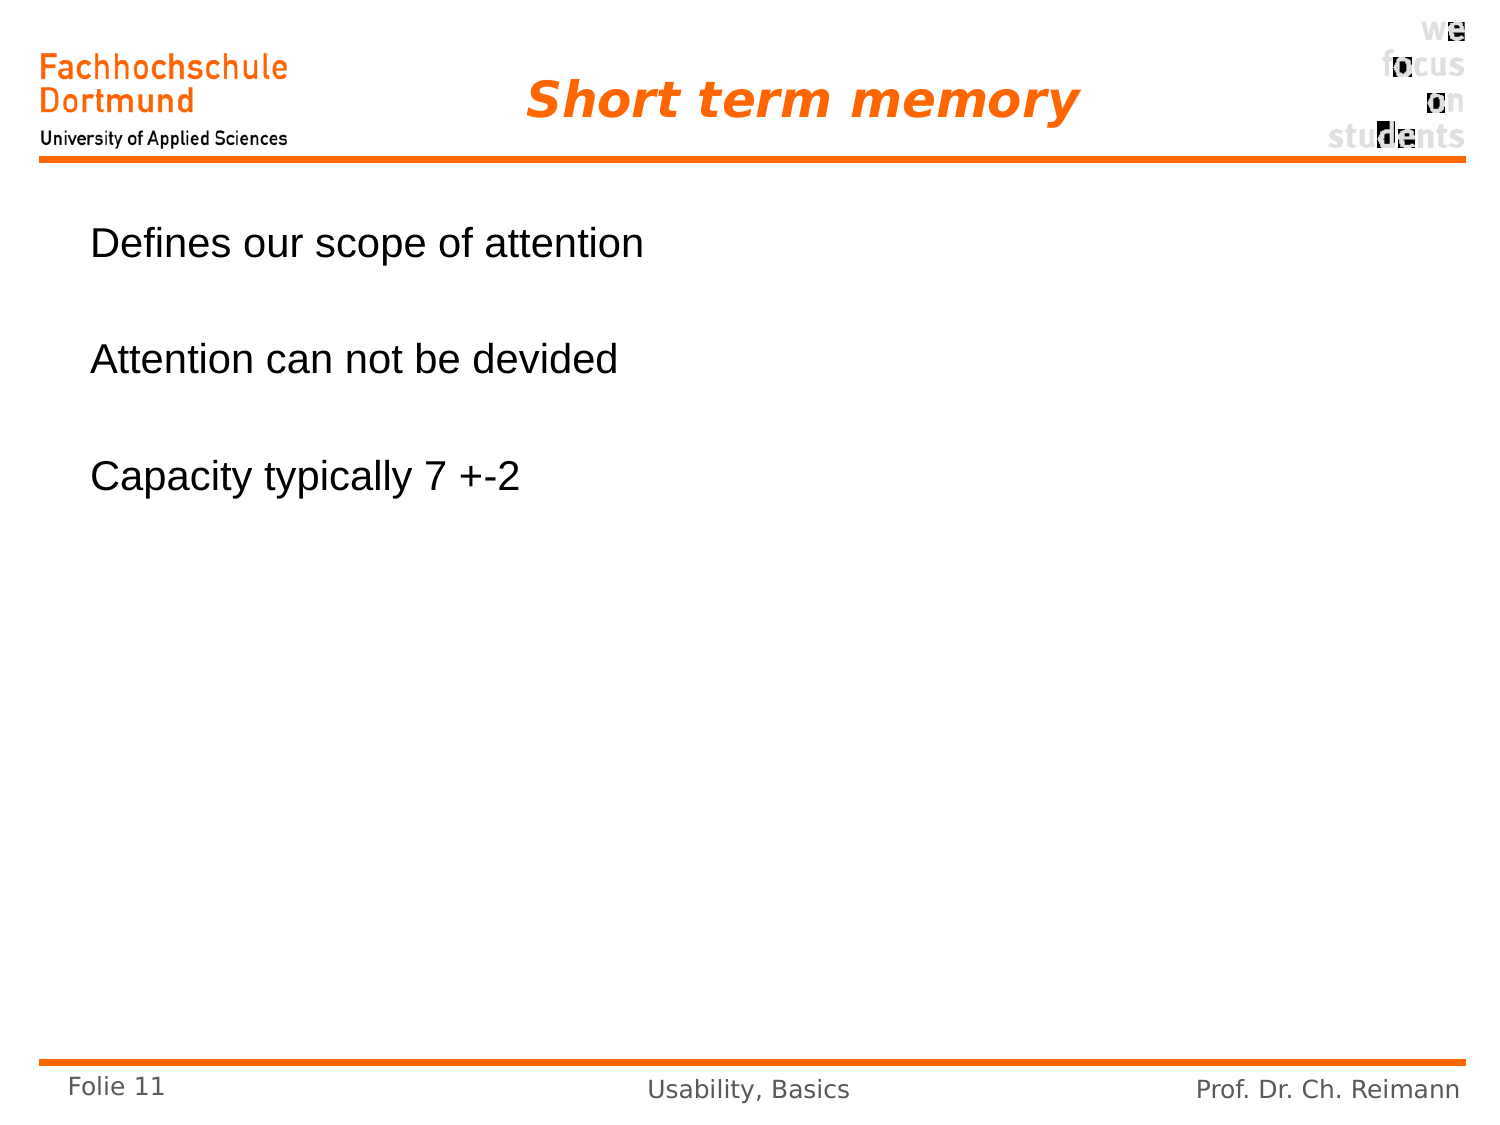

# Short term memory
Defines our scope of attention

Attention can not be devided

Capacity typically 7 +-2